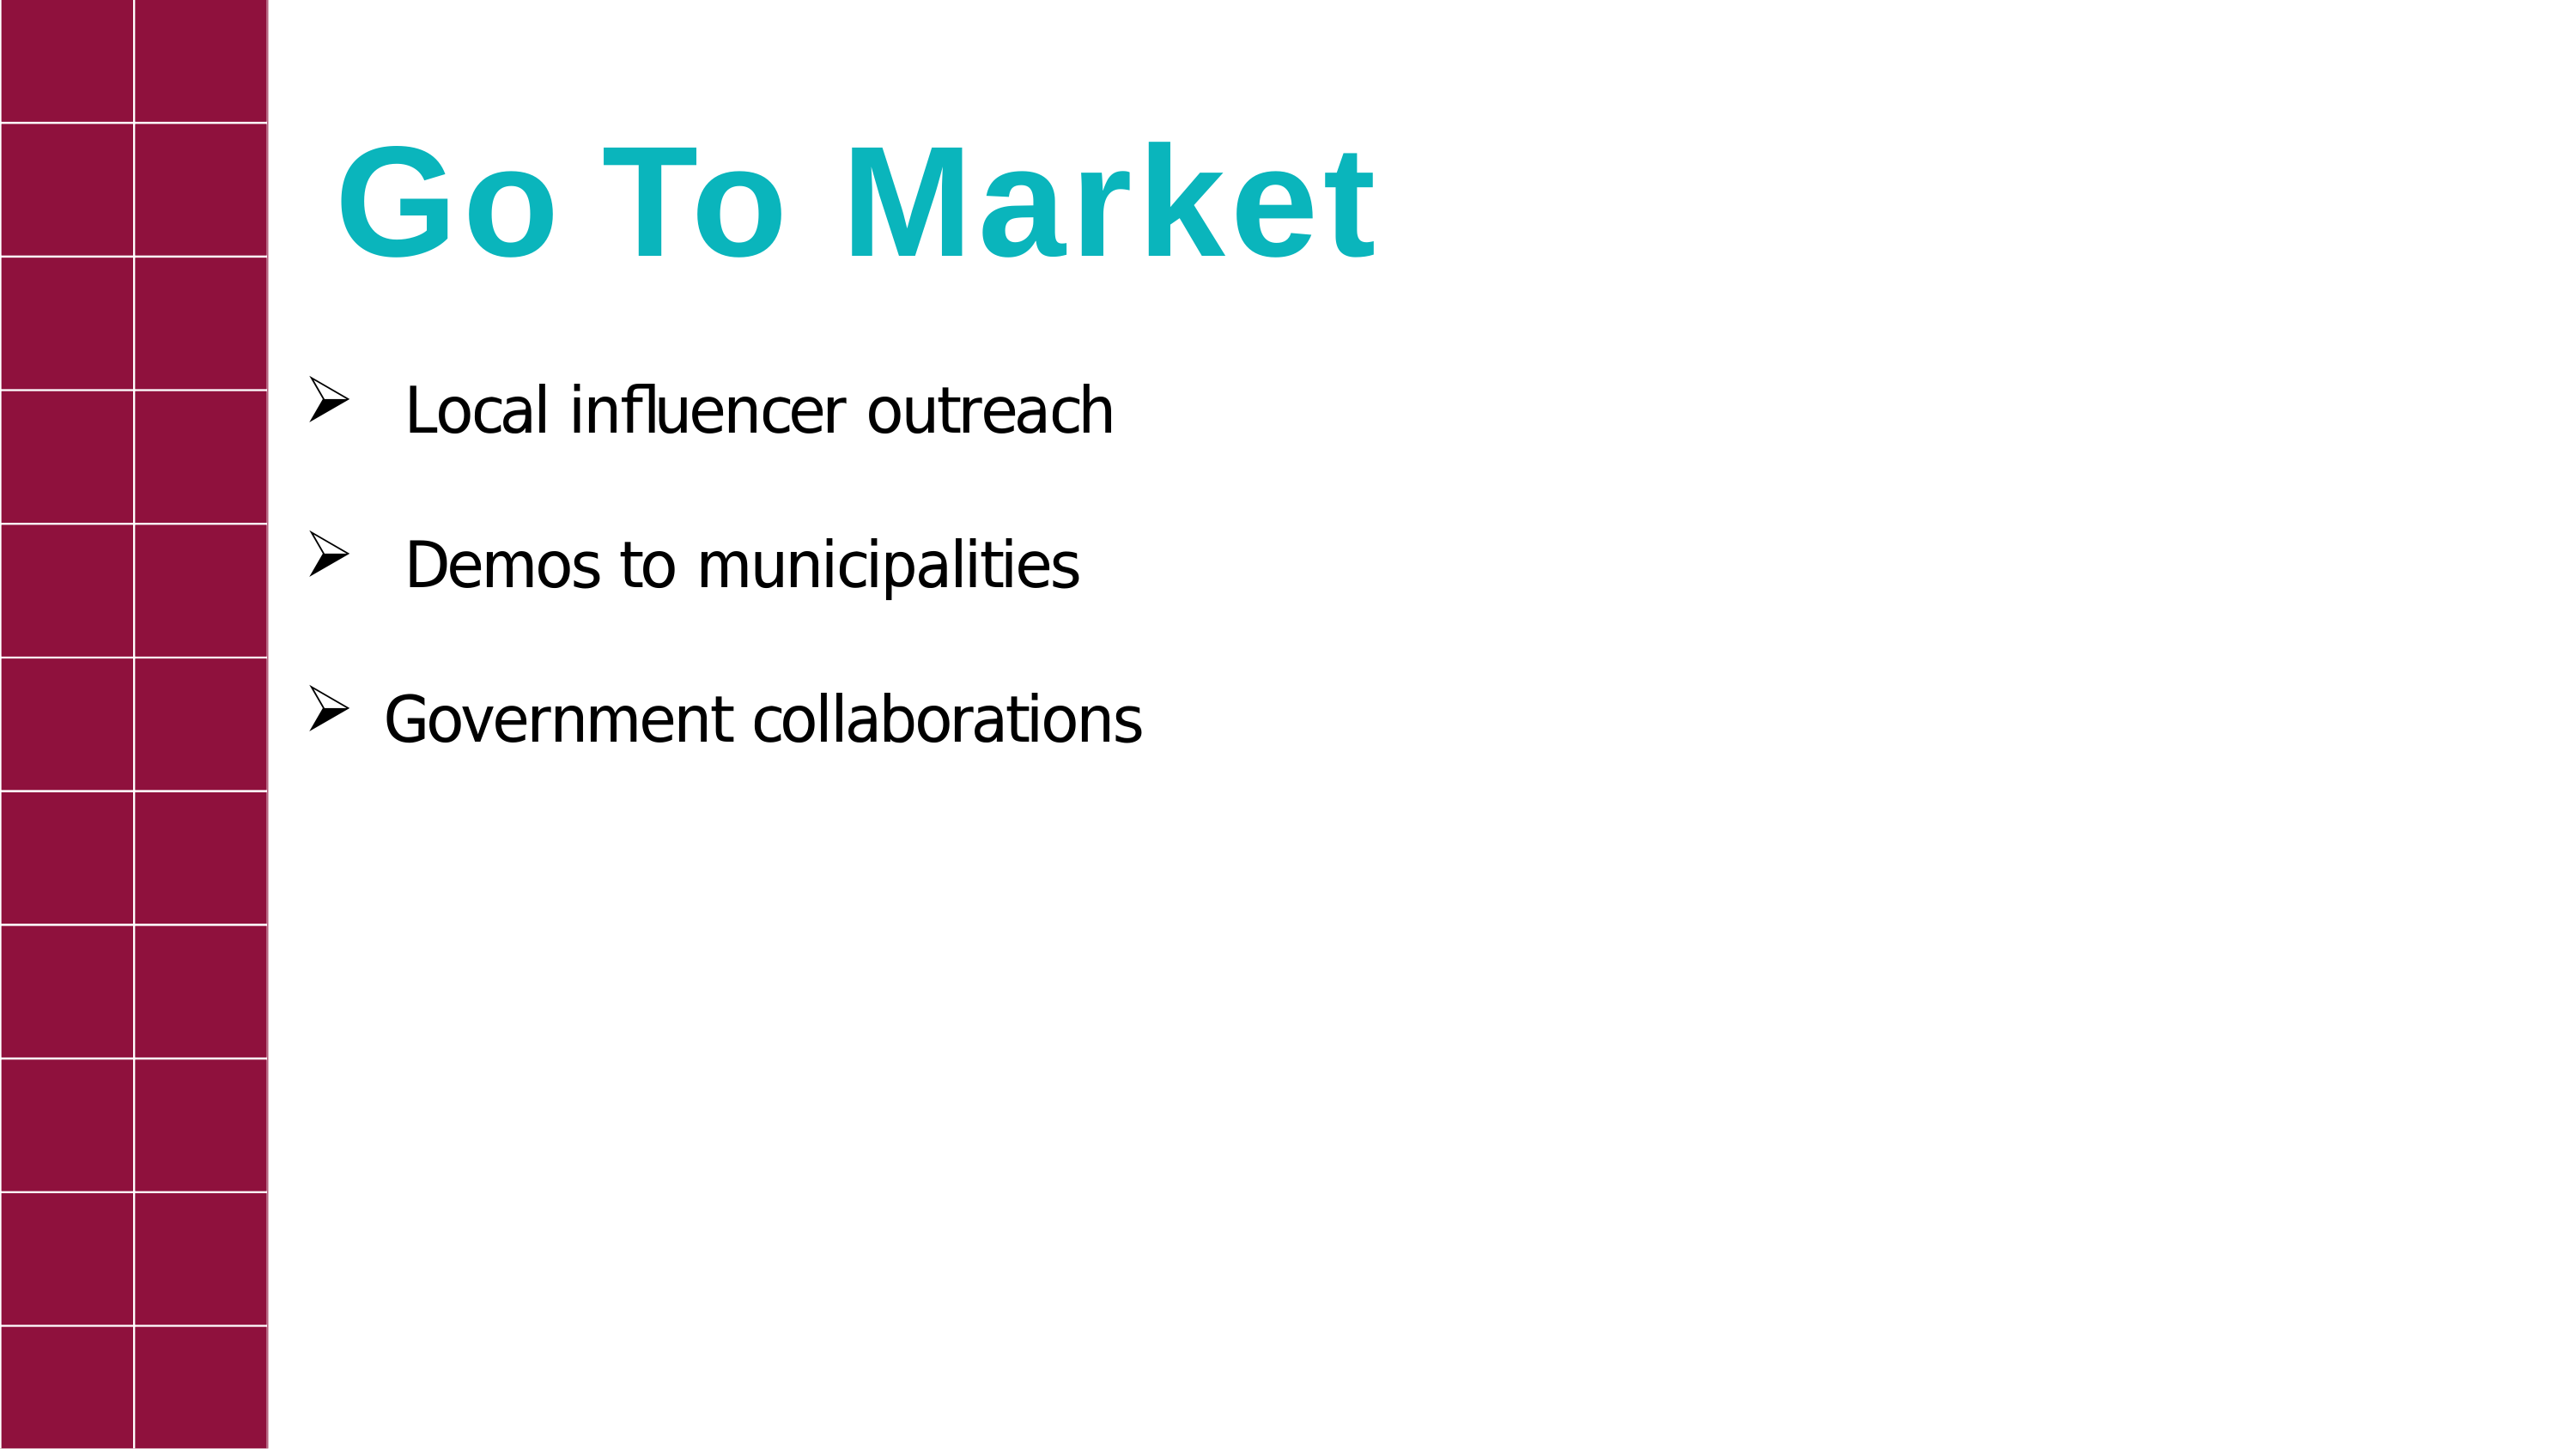

# Go To Market
 Local influencer outreach

 Demos to municipalities

Government collaborations